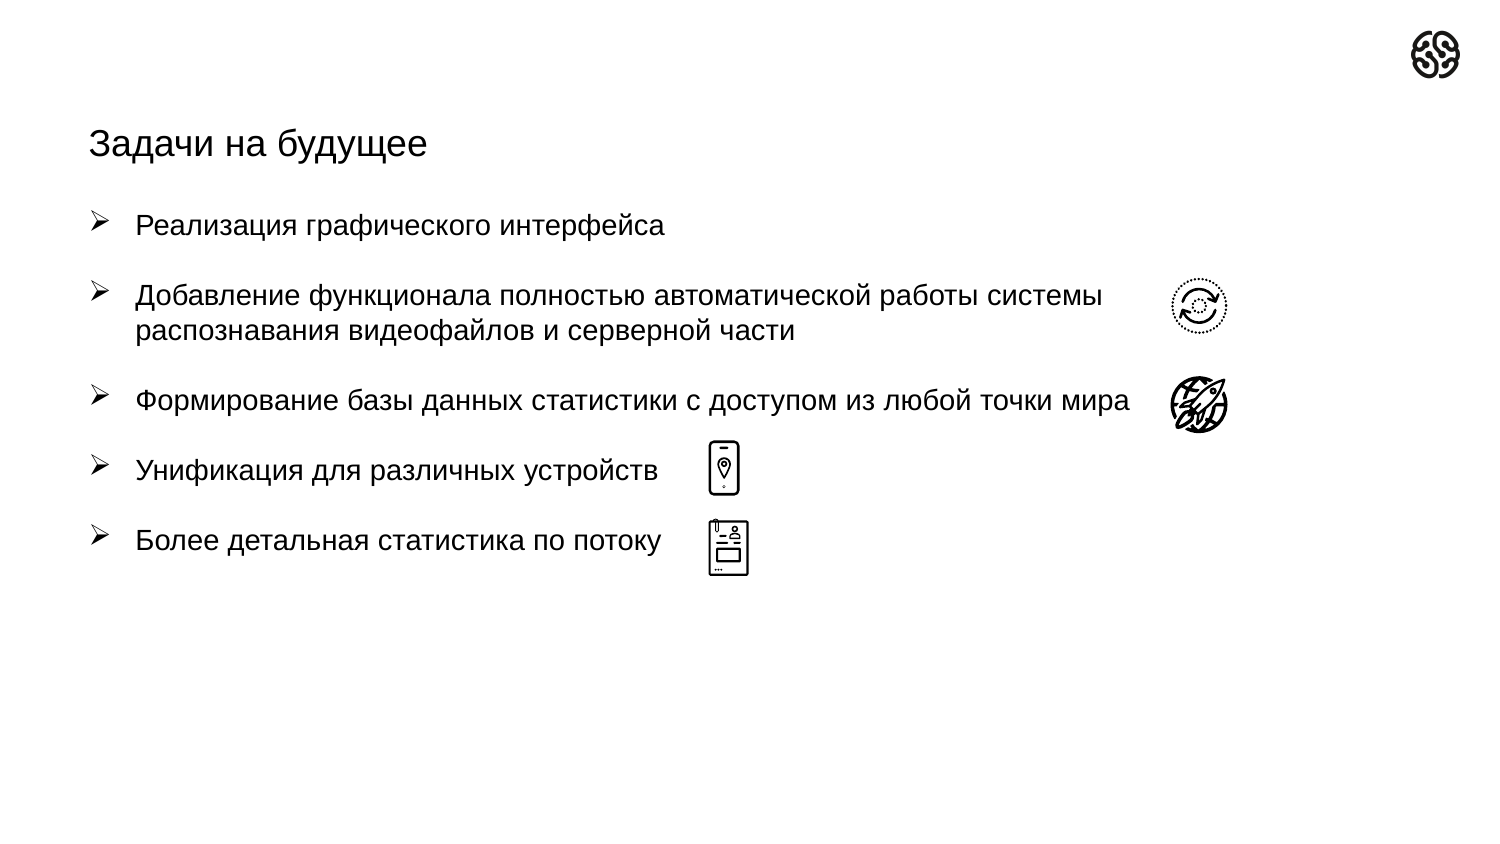

# Задачи на будущее
Реализация графического интерфейса

Добавление функционала полностью автоматической работы системы распознавания видеофайлов и серверной части

Формирование базы данных статистики с доступом из любой точки мира

Унификация для различных устройств

Более детальная статистика по потоку